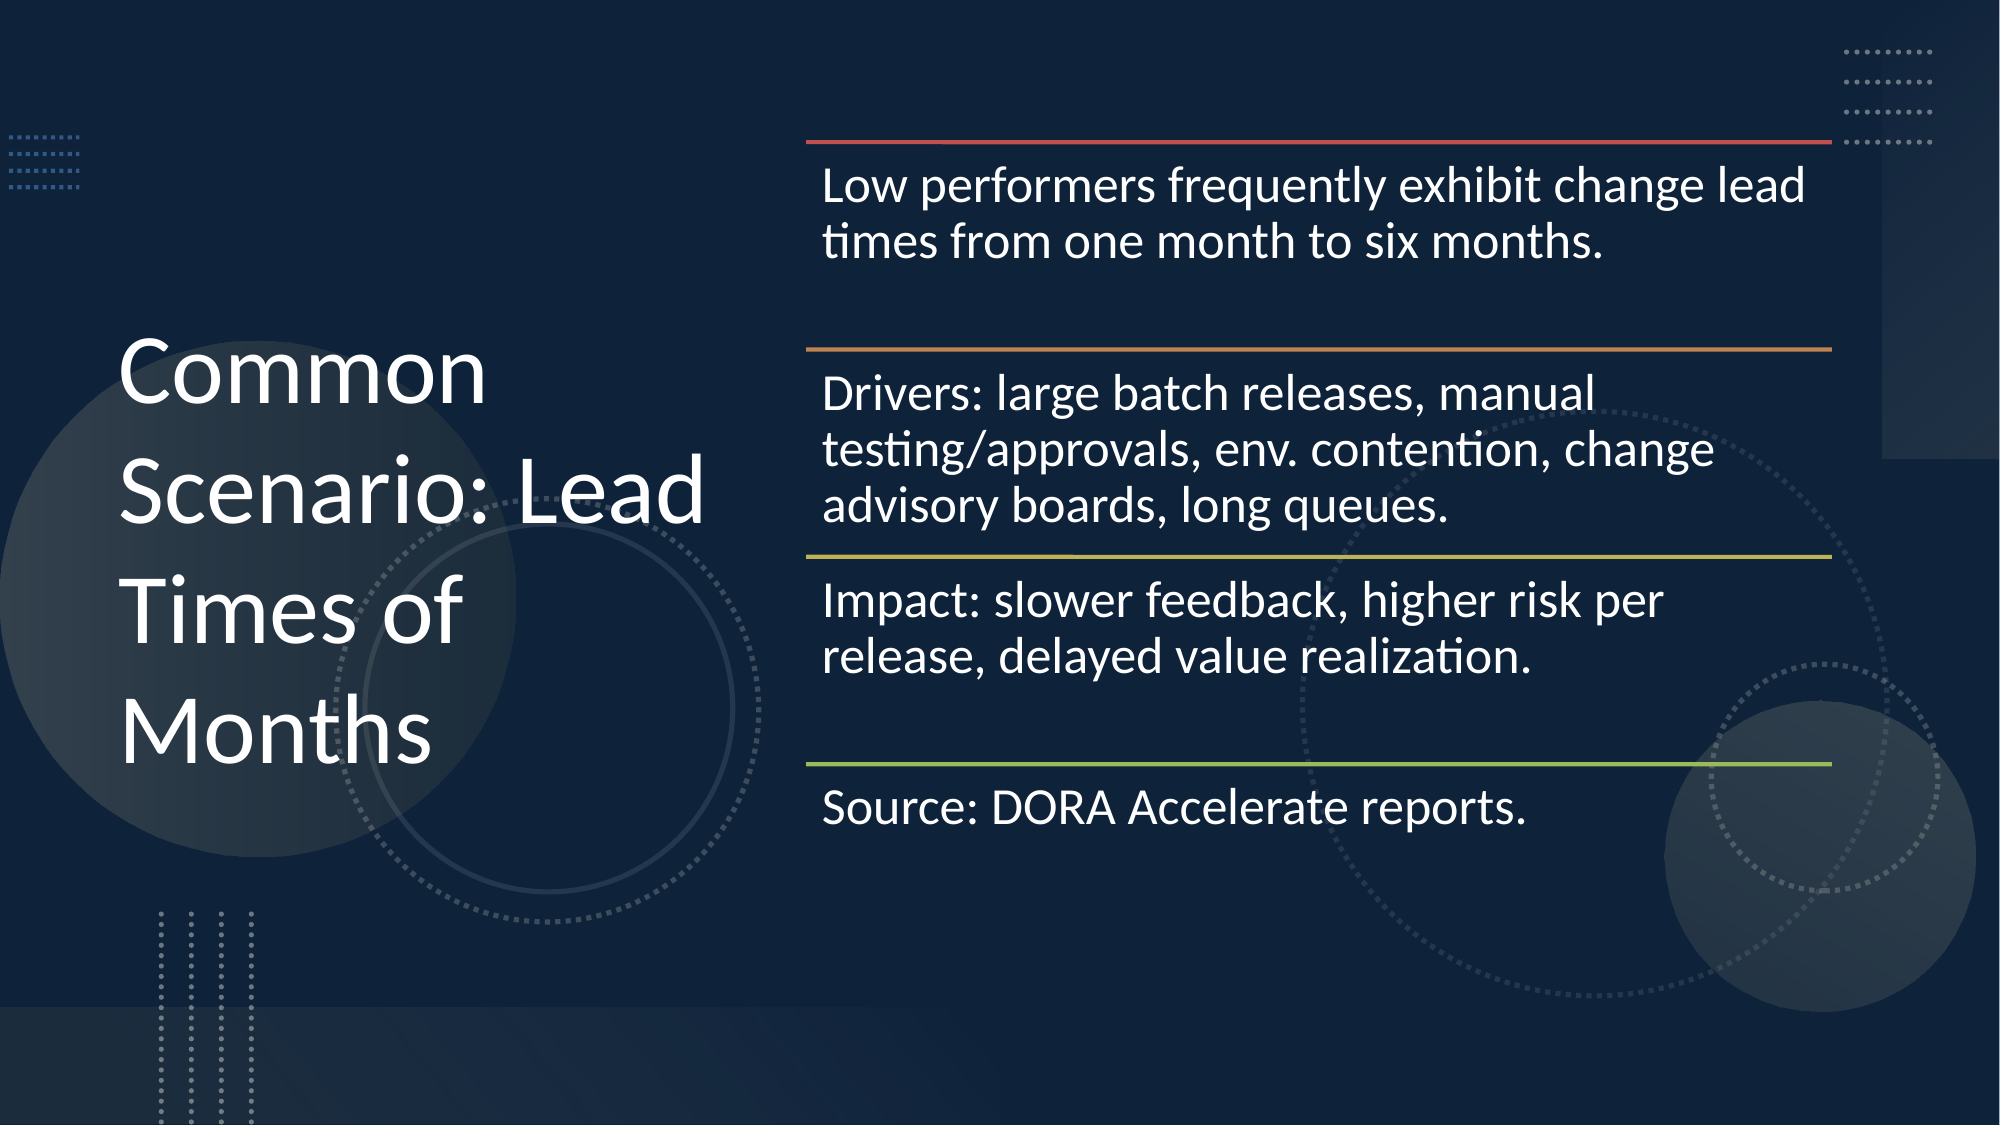

# Common Scenario: Lead Times of Months
Low performers frequently exhibit change lead times from one month to six months.
Drivers: large batch releases, manual testing/approvals, env. contention, change advisory boards, long queues.
Impact: slower feedback, higher risk per release, delayed value realization.
Source: DORA Accelerate reports.